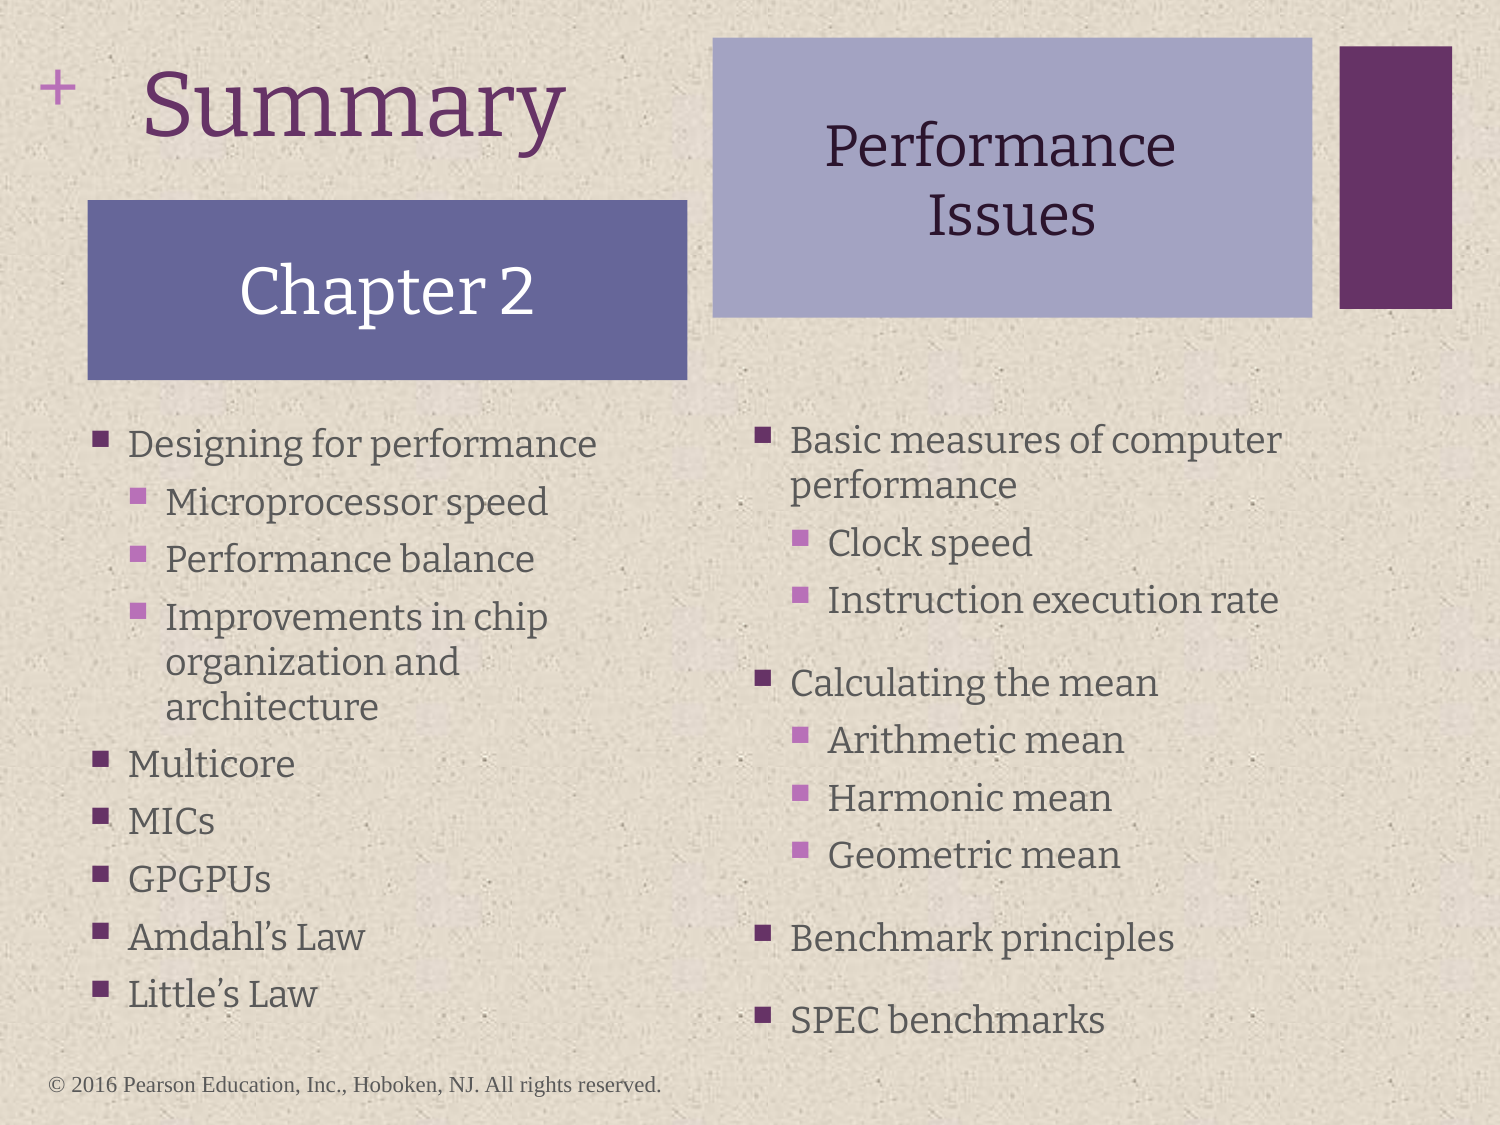

# Summary
Performance
Issues

Chapter 2

Basic measures of computer performance
Clock speed
Instruction execution rate
Calculating the mean
Arithmetic mean
Harmonic mean
Geometric mean
Benchmark principles
SPEC benchmarks
Designing for performance
Microprocessor speed
Performance balance
Improvements in chip organization and architecture
Multicore
MICs
GPGPUs
Amdahl’s Law
Little’s Law
© 2016 Pearson Education, Inc., Hoboken, NJ. All rights reserved.